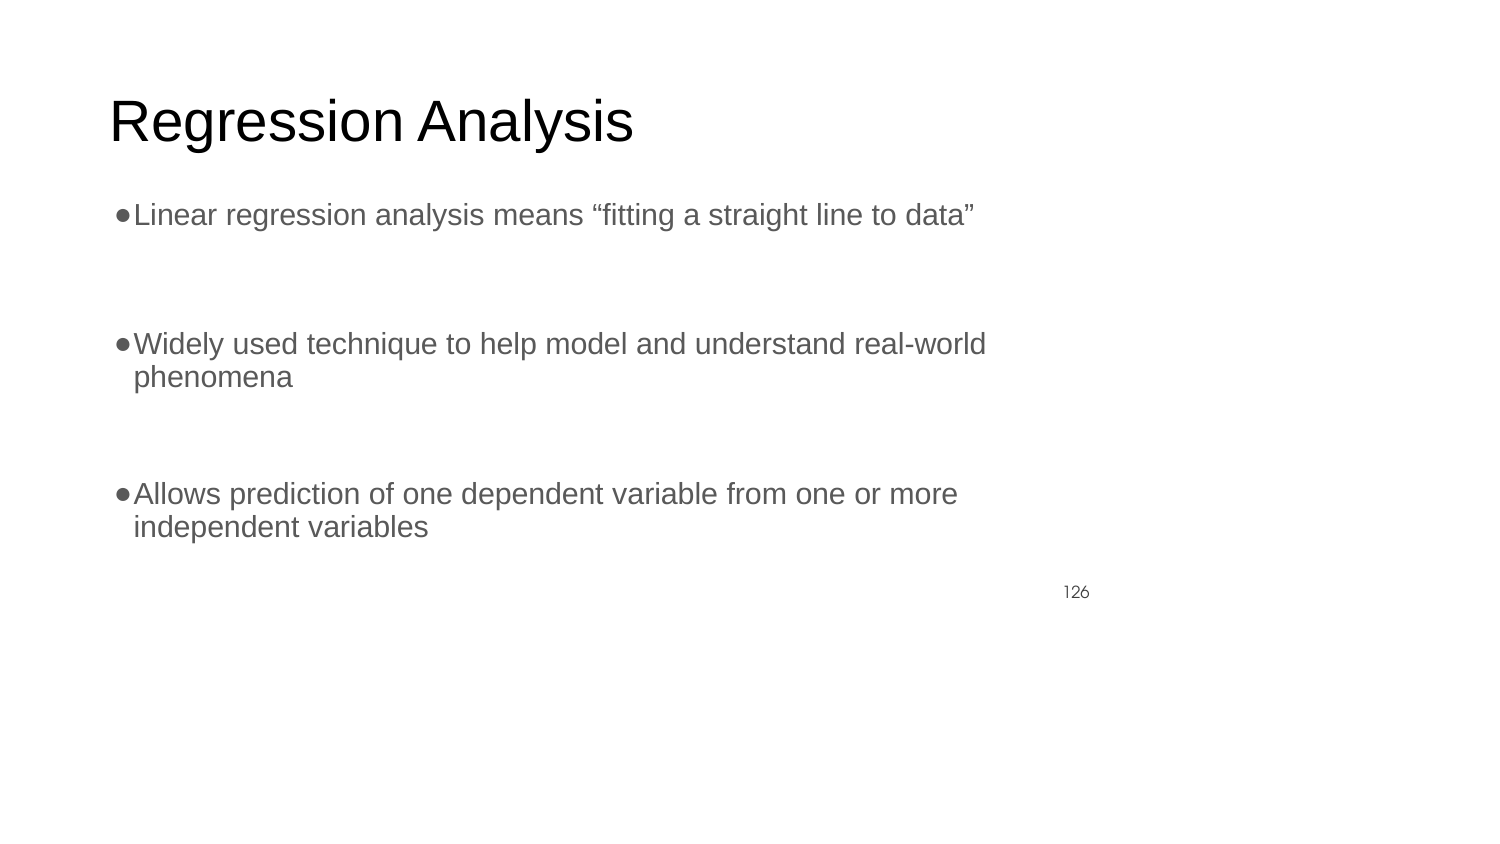

# Regression Analysis
Linear regression analysis means “fitting a straight line to data”

Widely used technique to help model and understand real-world phenomena

Allows prediction of one dependent variable from one or more independent variables

126